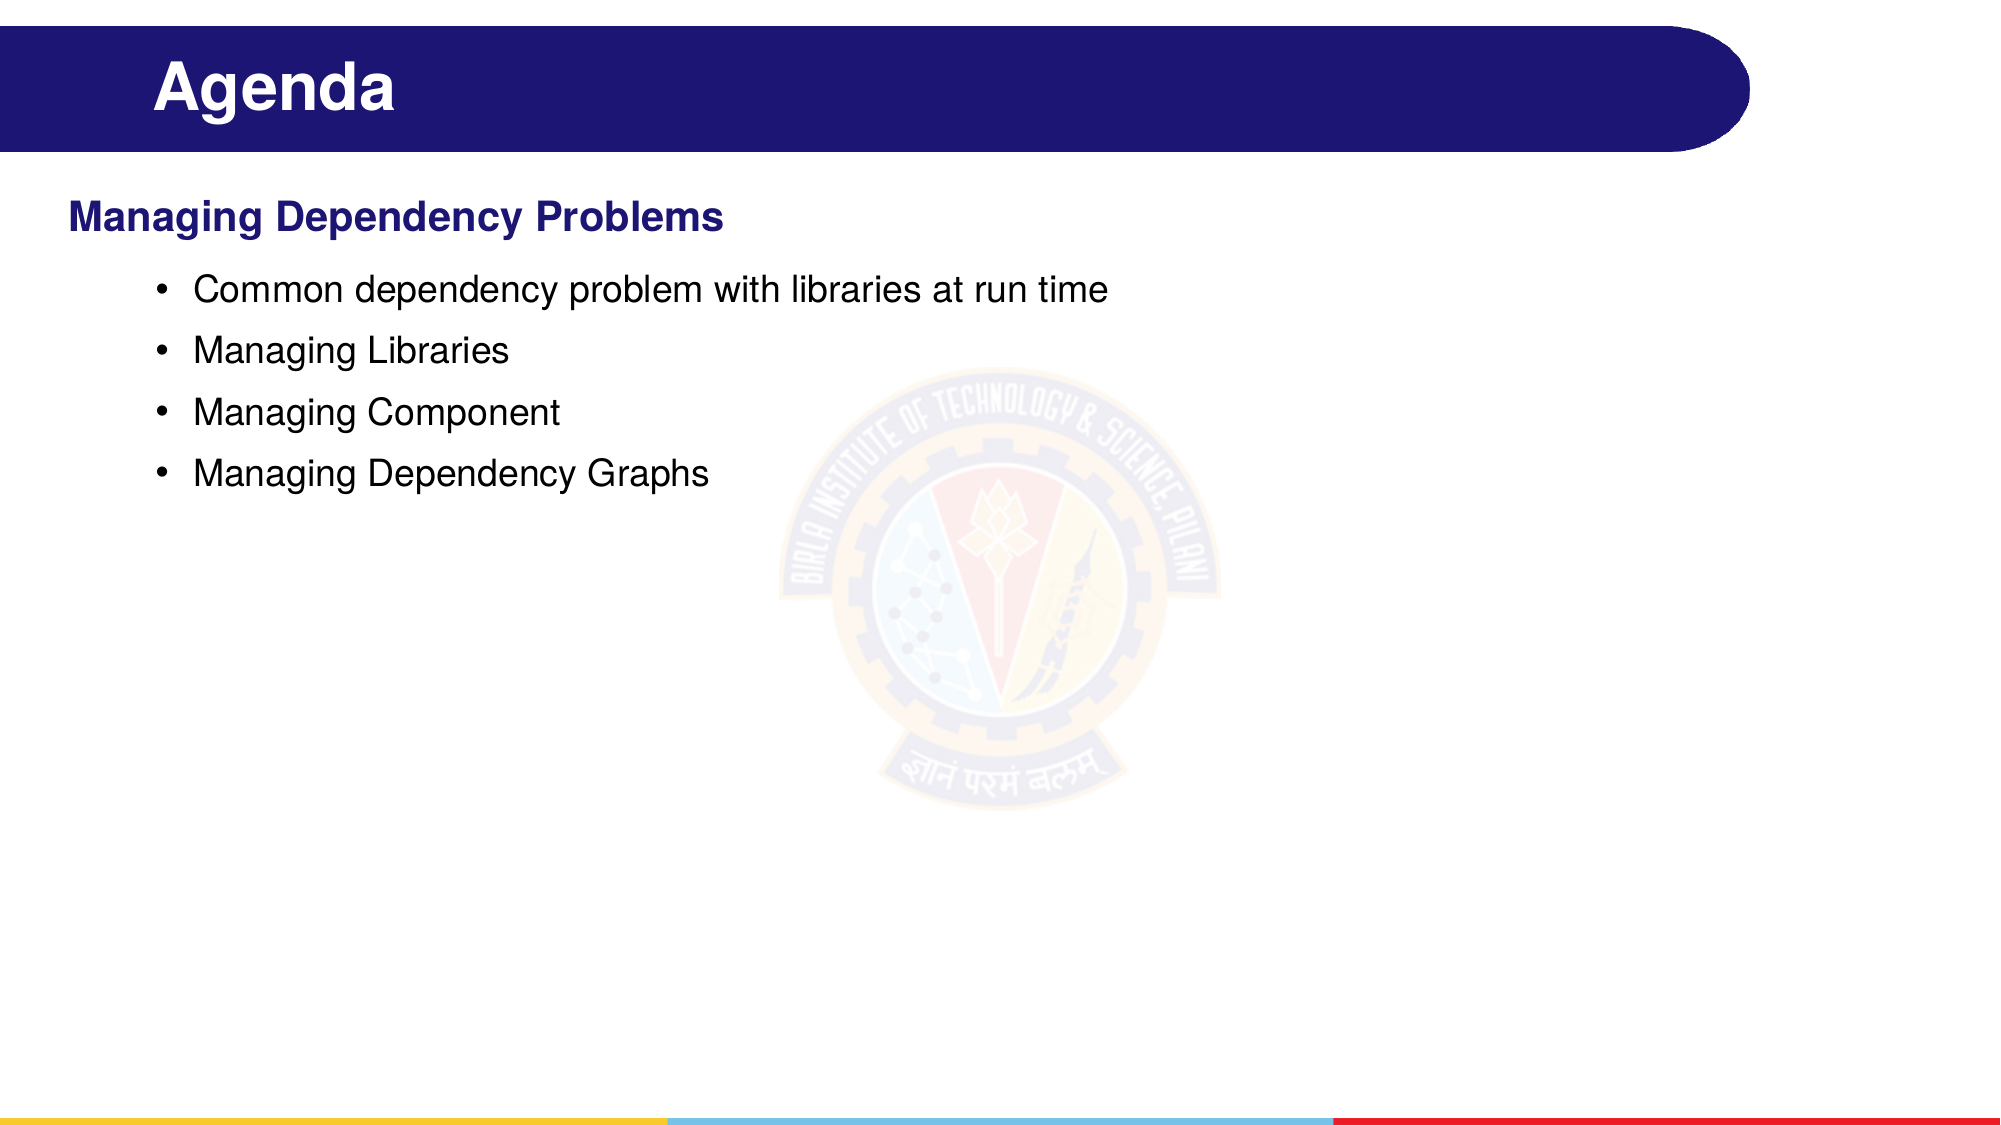

# Agenda
Managing Dependency Problems
Common dependency problem with libraries at run time
Managing Libraries
Managing Component
Managing Dependency Graphs